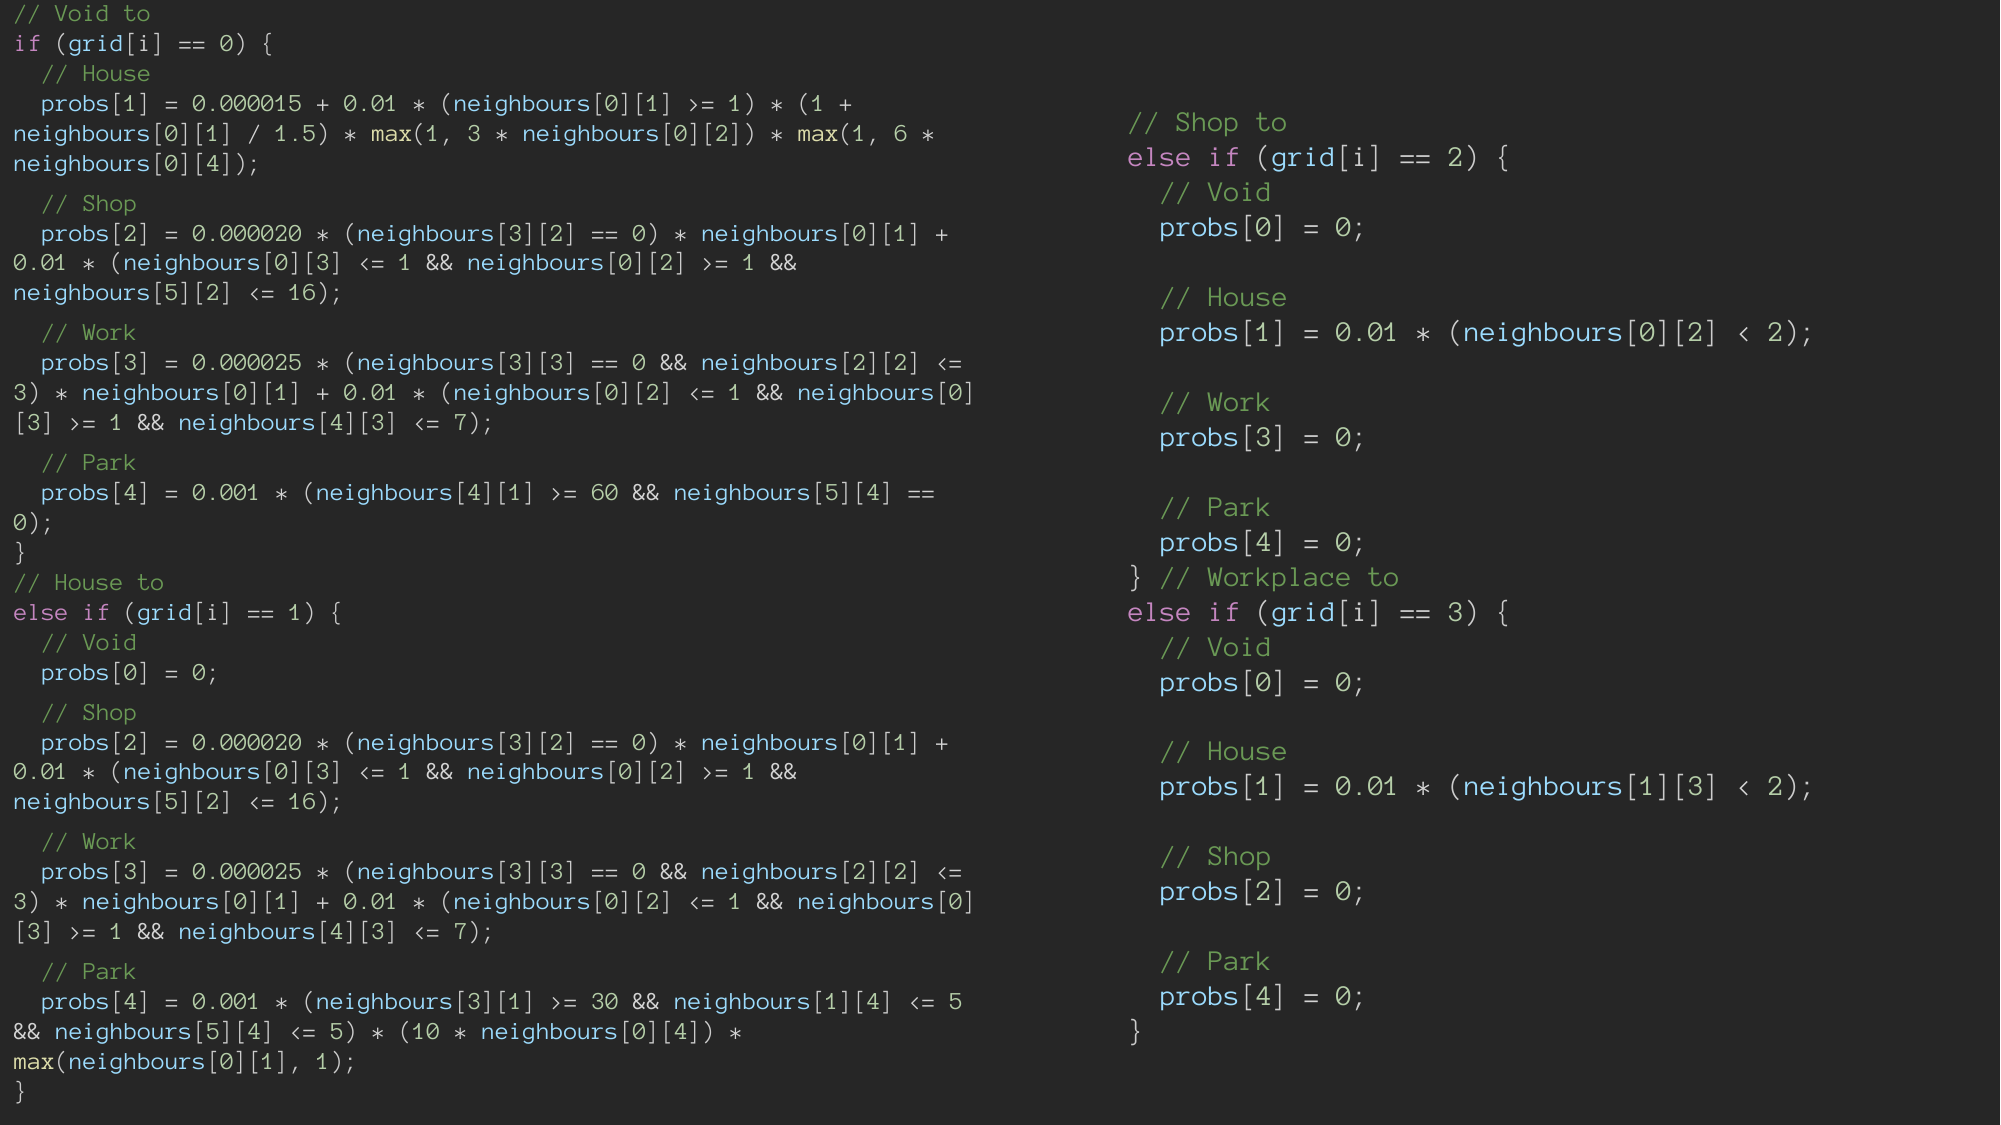

// Void to
if (grid[i] == 0) {
  // House
  probs[1] = 0.000015 + 0.01 * (neighbours[0][1] >= 1) * (1 + neighbours[0][1] / 1.5) * max(1, 3 * neighbours[0][2]) * max(1, 6 * neighbours[0][4]);
  // Shop
  probs[2] = 0.000020 * (neighbours[3][2] == 0) * neighbours[0][1] + 0.01 * (neighbours[0][3] <= 1 && neighbours[0][2] >= 1 && neighbours[5][2] <= 16);
  // Work
  probs[3] = 0.000025 * (neighbours[3][3] == 0 && neighbours[2][2] <= 3) * neighbours[0][1] + 0.01 * (neighbours[0][2] <= 1 && neighbours[0][3] >= 1 && neighbours[4][3] <= 7);
  // Park
  probs[4] = 0.001 * (neighbours[4][1] >= 60 && neighbours[5][4] == 0);
}
// House to
else if (grid[i] == 1) {
  // Void
  probs[0] = 0;
  // Shop
  probs[2] = 0.000020 * (neighbours[3][2] == 0) * neighbours[0][1] + 0.01 * (neighbours[0][3] <= 1 && neighbours[0][2] >= 1 && neighbours[5][2] <= 16);
  // Work
  probs[3] = 0.000025 * (neighbours[3][3] == 0 && neighbours[2][2] <= 3) * neighbours[0][1] + 0.01 * (neighbours[0][2] <= 1 && neighbours[0][3] >= 1 && neighbours[4][3] <= 7);
  // Park
  probs[4] = 0.001 * (neighbours[3][1] >= 30 && neighbours[1][4] <= 5 && neighbours[5][4] <= 5) * (10 * neighbours[0][4]) * max(neighbours[0][1], 1);
}

// Shop to
else if (grid[i] == 2) {
  // Void
  probs[0] = 0;
  // House
  probs[1] = 0.01 * (neighbours[0][2] < 2);
  // Work
  probs[3] = 0;
  // Park
  probs[4] = 0;
} // Workplace to
else if (grid[i] == 3) {
  // Void
  probs[0] = 0;
  // House
  probs[1] = 0.01 * (neighbours[1][3] < 2);
  // Shop
  probs[2] = 0;

  // Park
  probs[4] = 0;
}